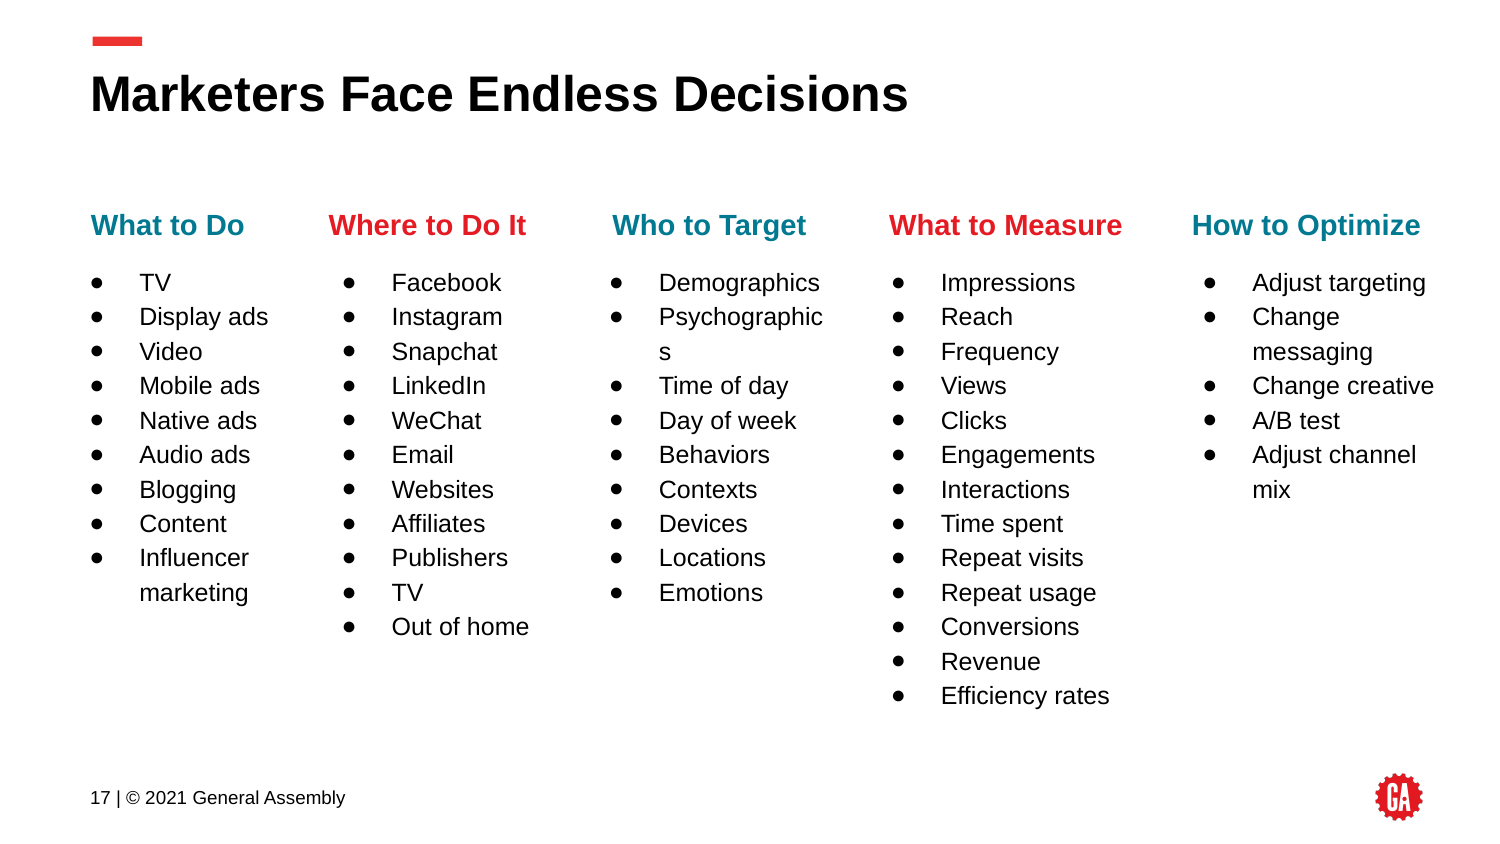

# Marketers Face Endless Decisions
What to Do
TV
Display ads
Video
Mobile ads
Native ads
Audio ads
Blogging
Content
Influencer marketing
Where to Do It
Facebook
Instagram
Snapchat
LinkedIn
WeChat
Email
Websites
Affiliates
Publishers
TV
Out of home
Who to Target
Demographics
Psychographics
Time of day
Day of week
Behaviors
Contexts
Devices
Locations
Emotions
What to Measure
Impressions
Reach
Frequency
Views
Clicks
Engagements
Interactions
Time spent
Repeat visits
Repeat usage
Conversions
Revenue
Efficiency rates
How to Optimize
Adjust targeting
Change messaging
Change creative
A/B test
Adjust channel mix
17 | © 2021 General Assembly